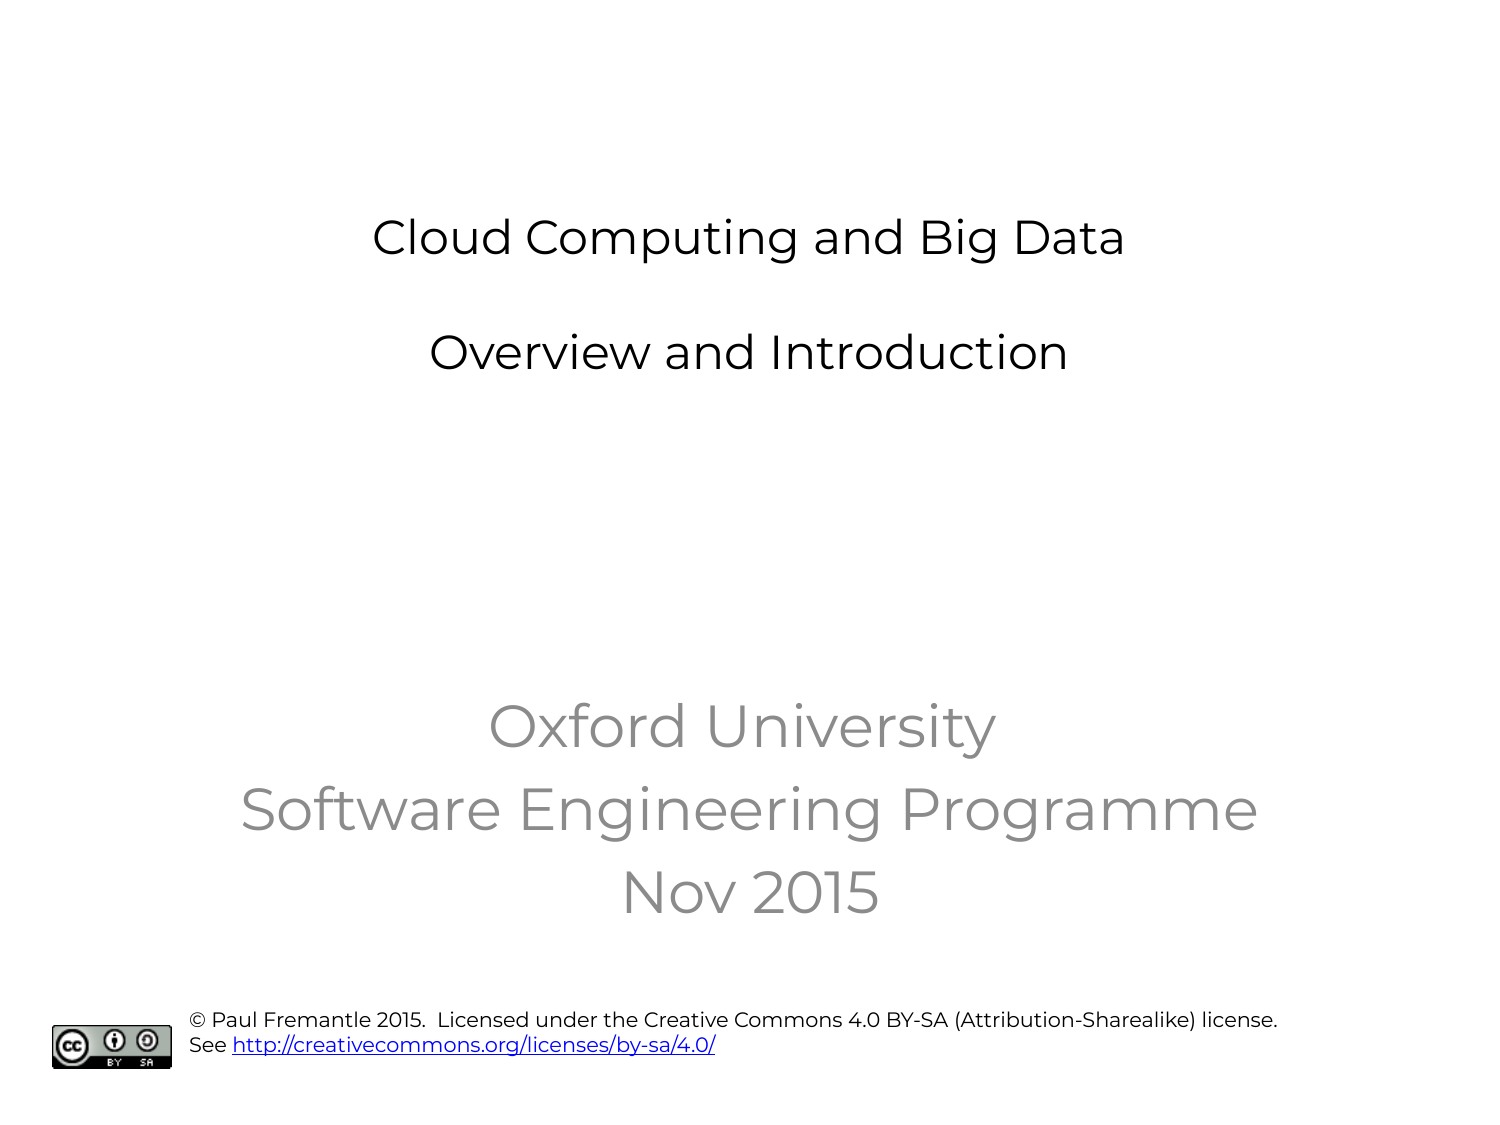

# Cloud Computing and Big Data Overview and Introduction
Oxford University
Software Engineering Programme
Nov 2015